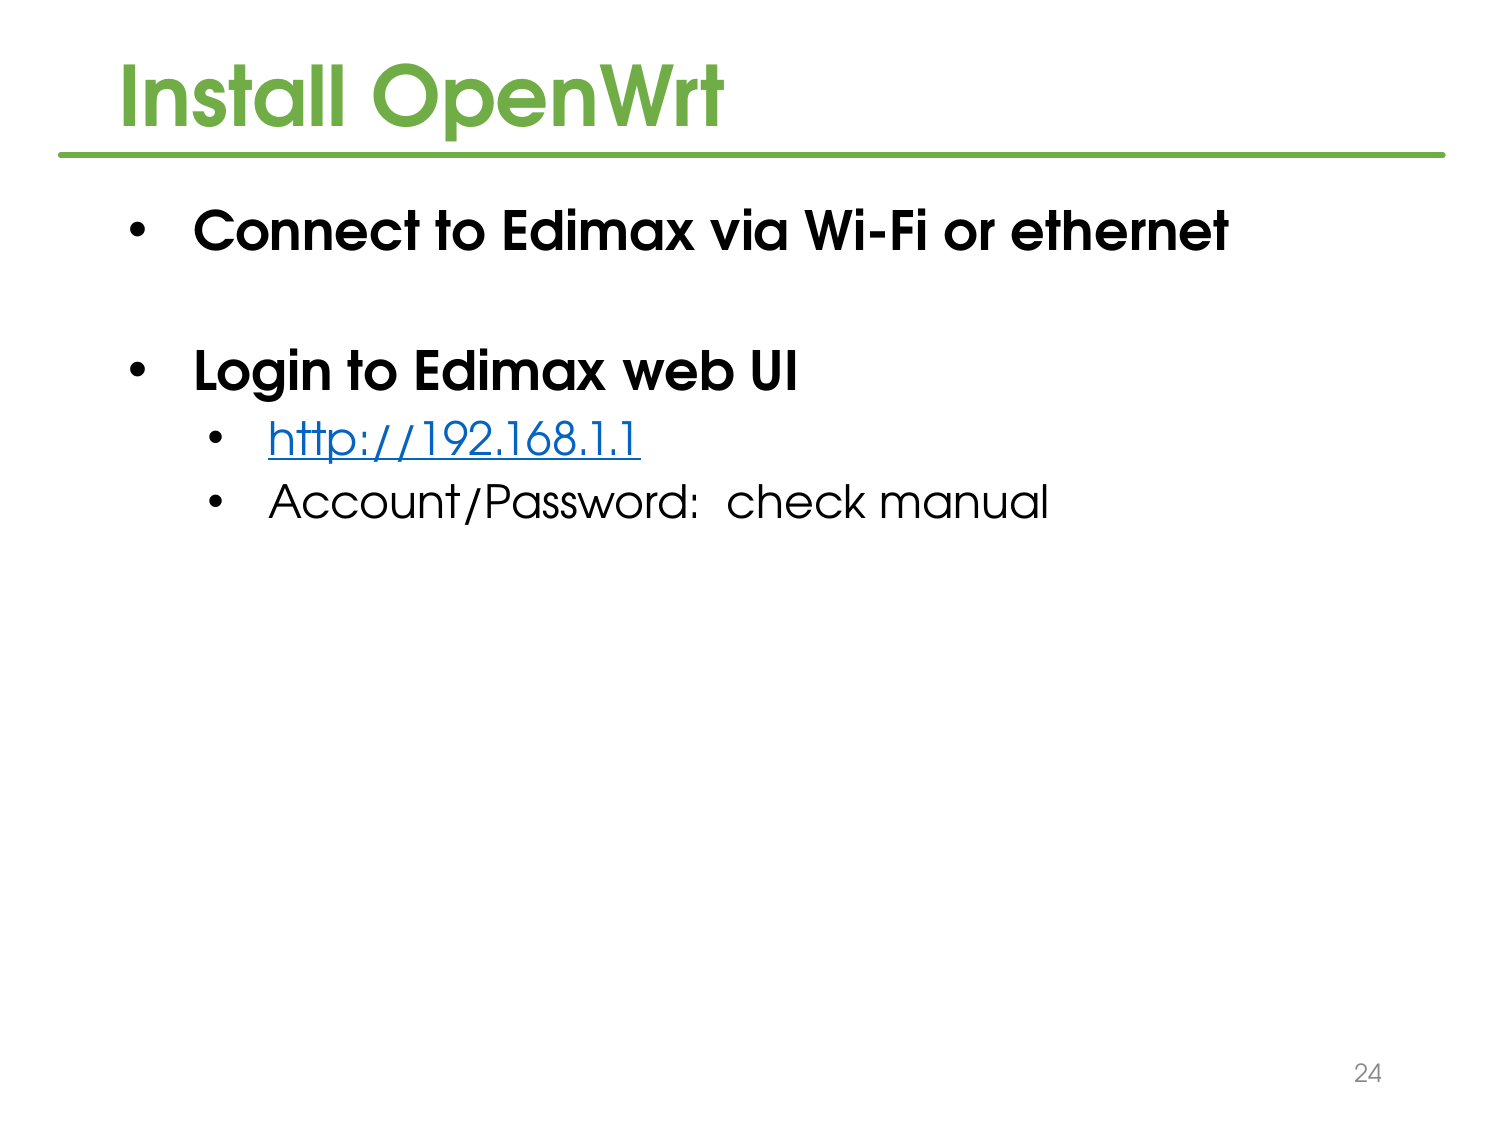

# Install OpenWrt
Connect to Edimax via Wi-Fi or ethernet
Login to Edimax web UI
http://192.168.1.1
Account/Password:  check manual
24